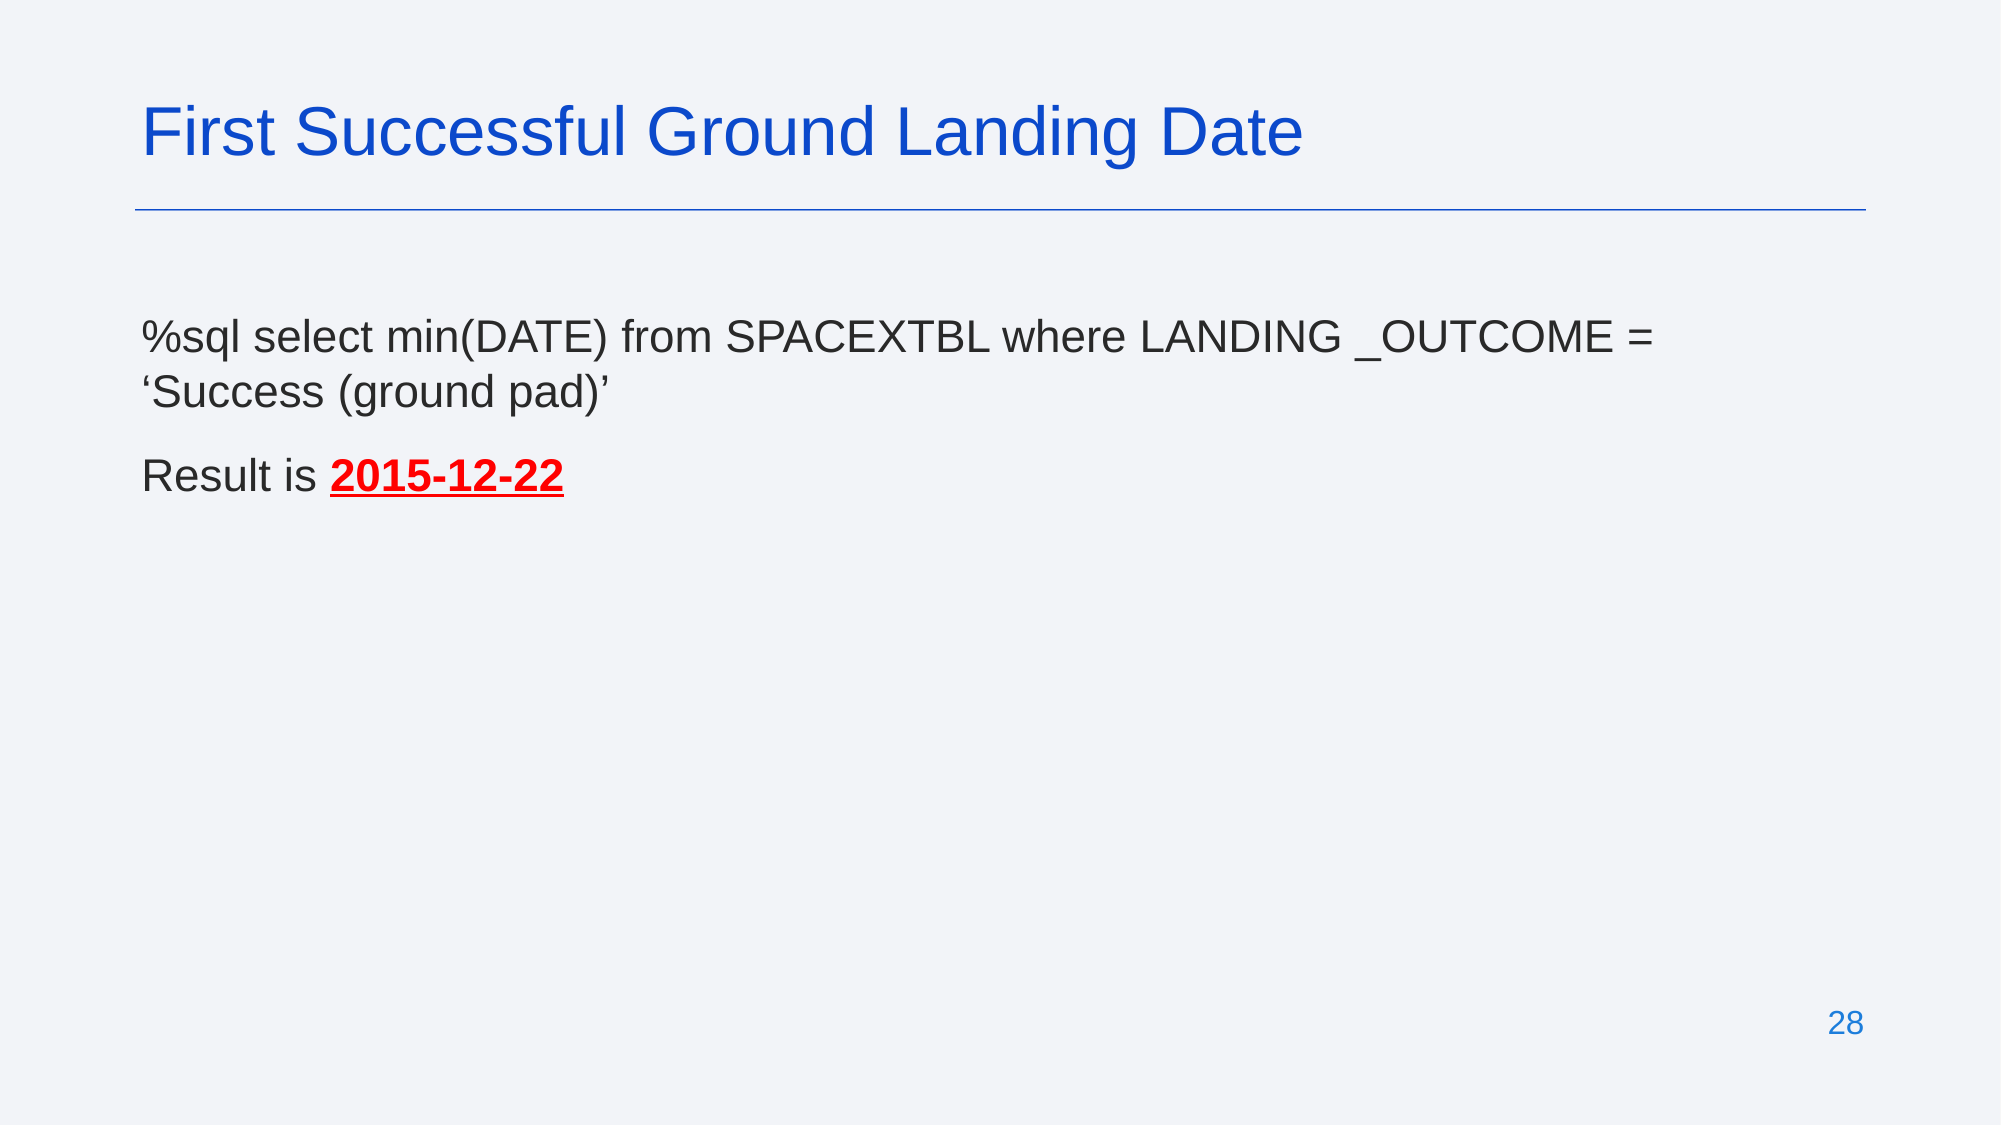

First Successful Ground Landing Date
%sql select min(DATE) from SPACEXTBL where LANDING _OUTCOME = ‘Success (ground pad)’
Result is 2015-12-22
28